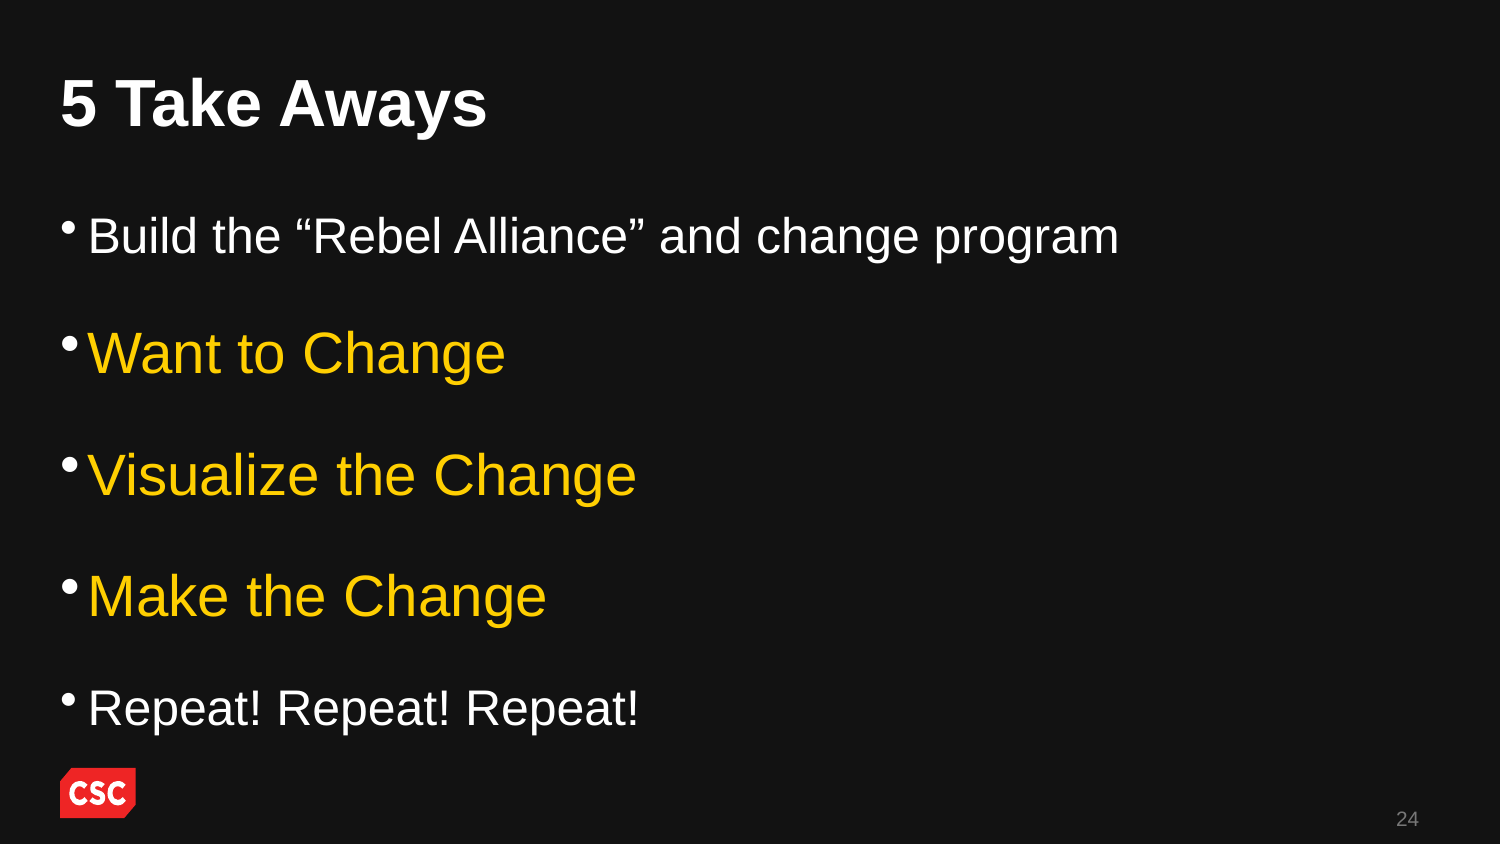

# 5 Take Aways
Build the “Rebel Alliance” and change program
Want to Change
Visualize the Change
Make the Change
Repeat! Repeat! Repeat!